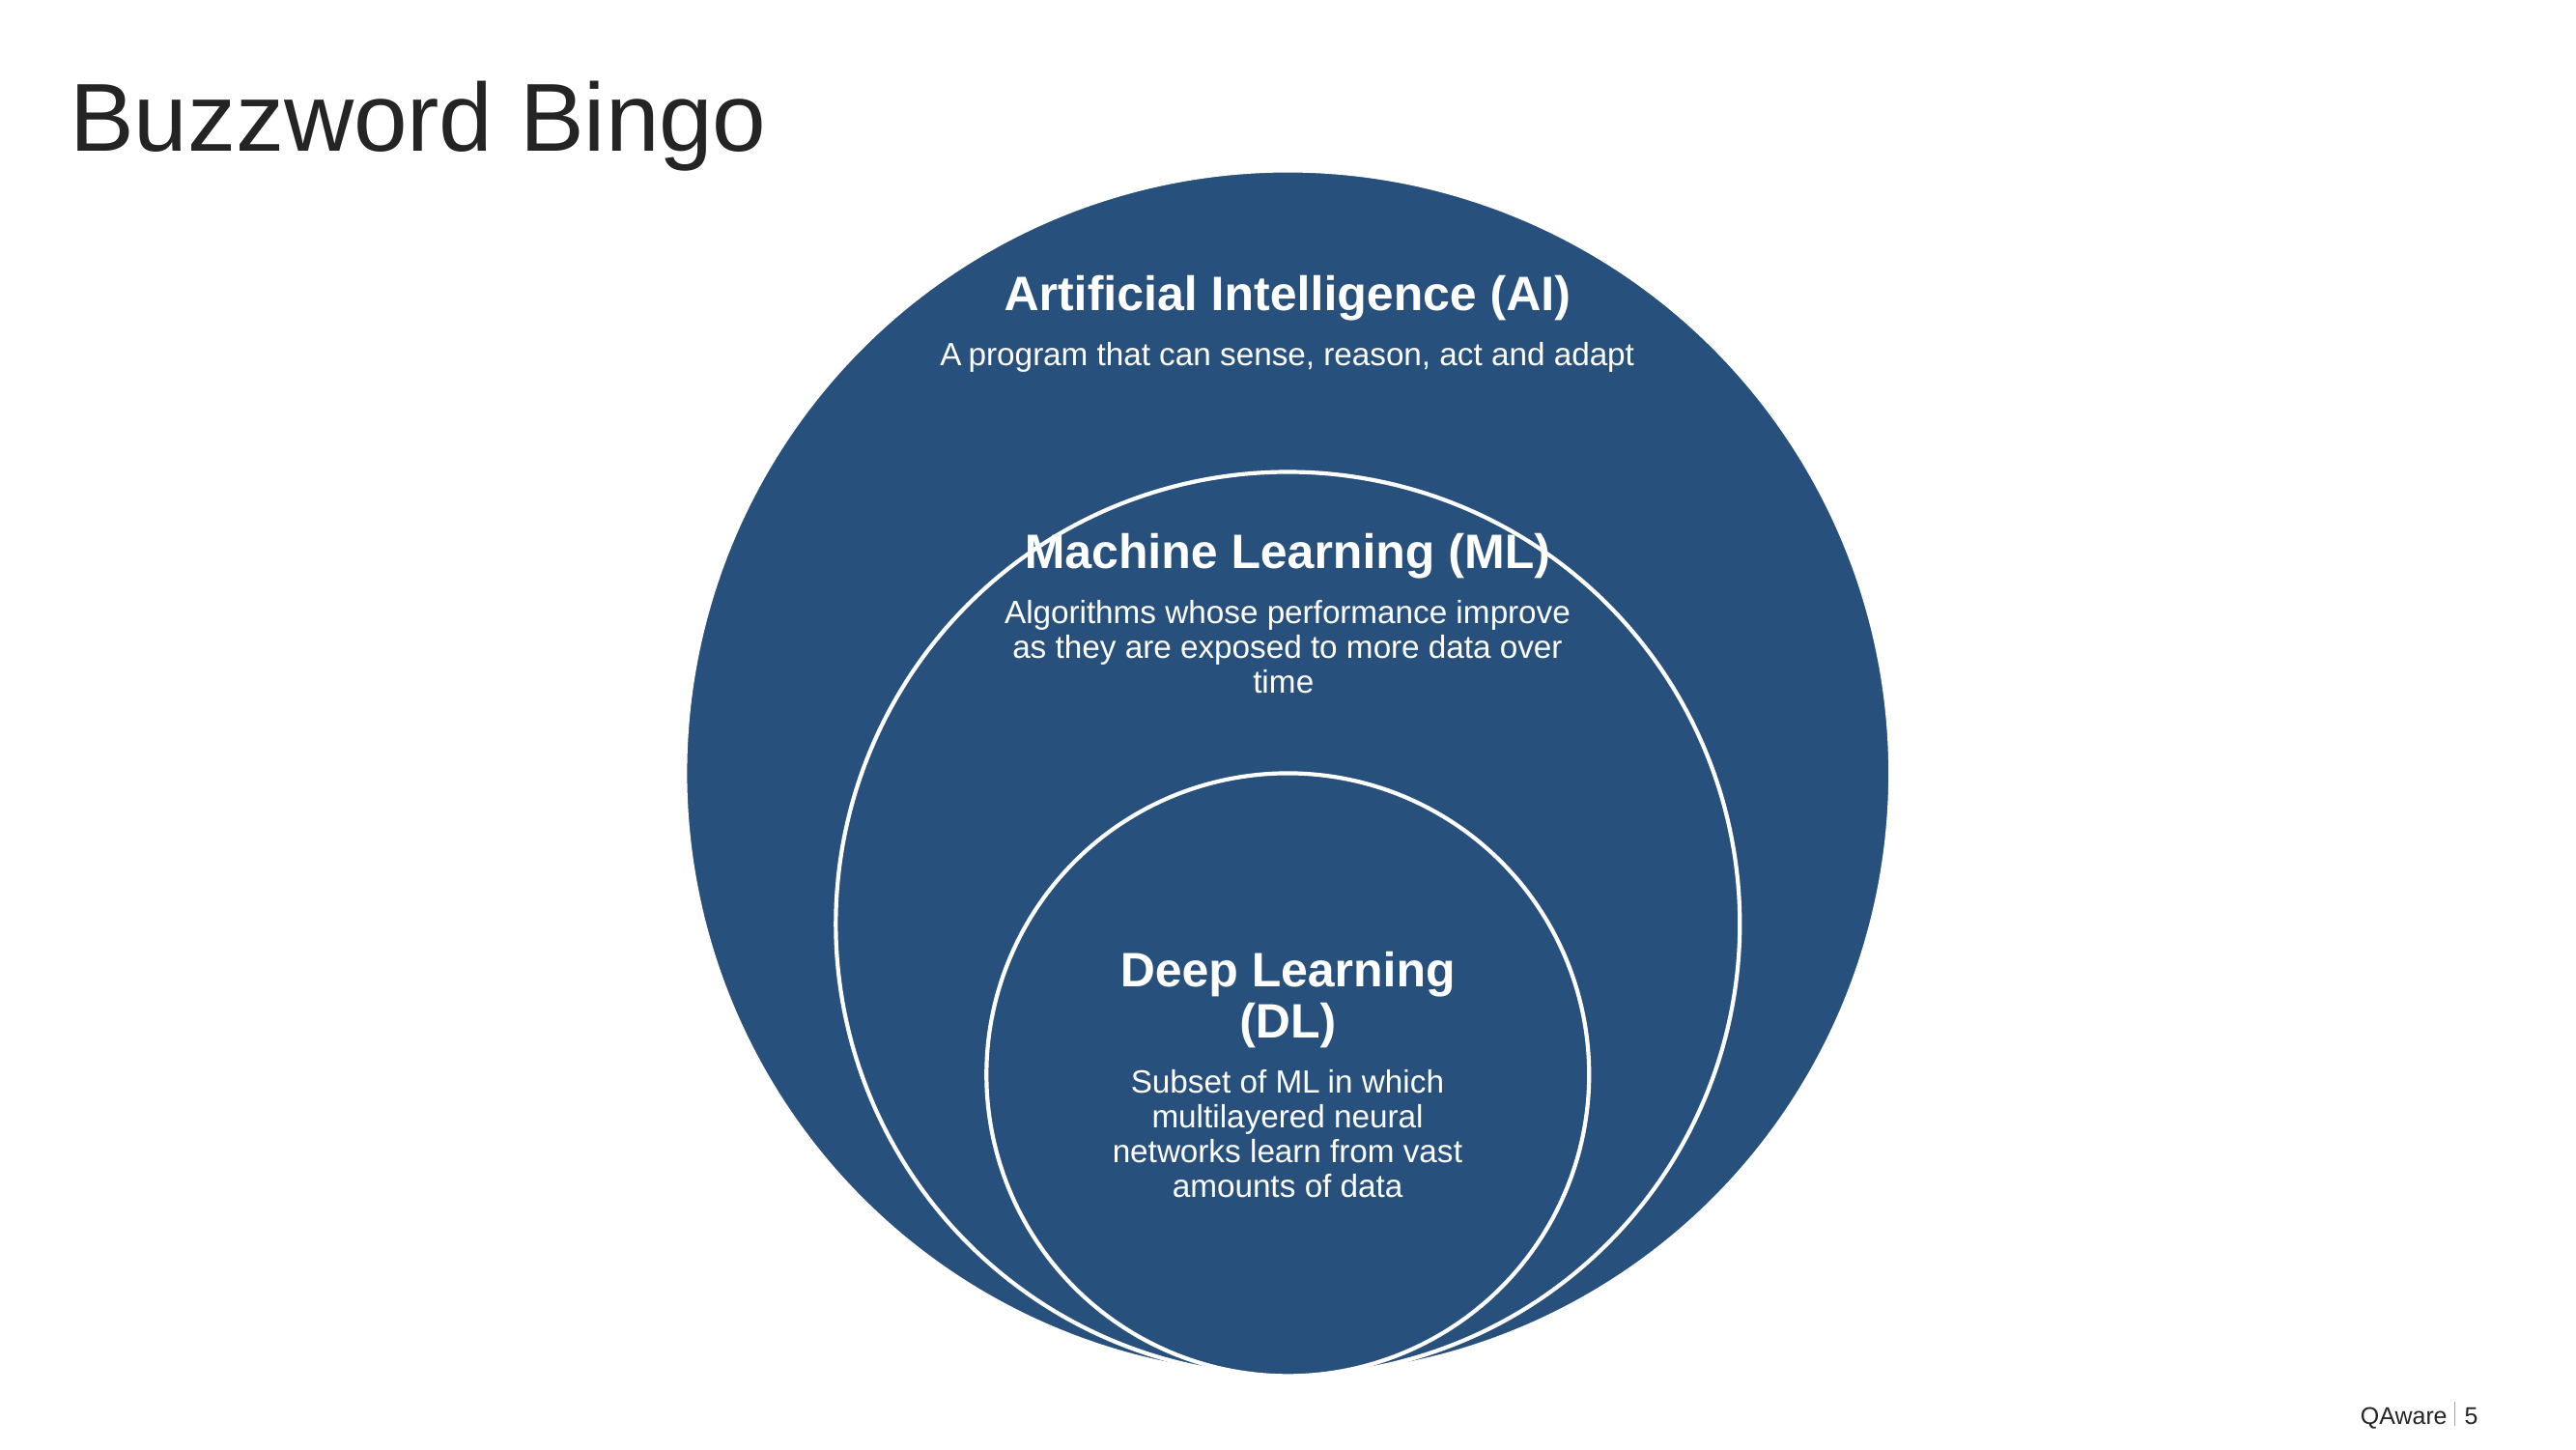

# Buzzword Bingo
Artificial Intelligence (AI)
A program that can sense, reason, act and adapt
Machine Learning (ML)
Algorithms whose performance improve as they are exposed to more data over time
Deep Learning (DL)
Subset of ML in which multilayered neural networks learn from vast amounts of data
QAware
5